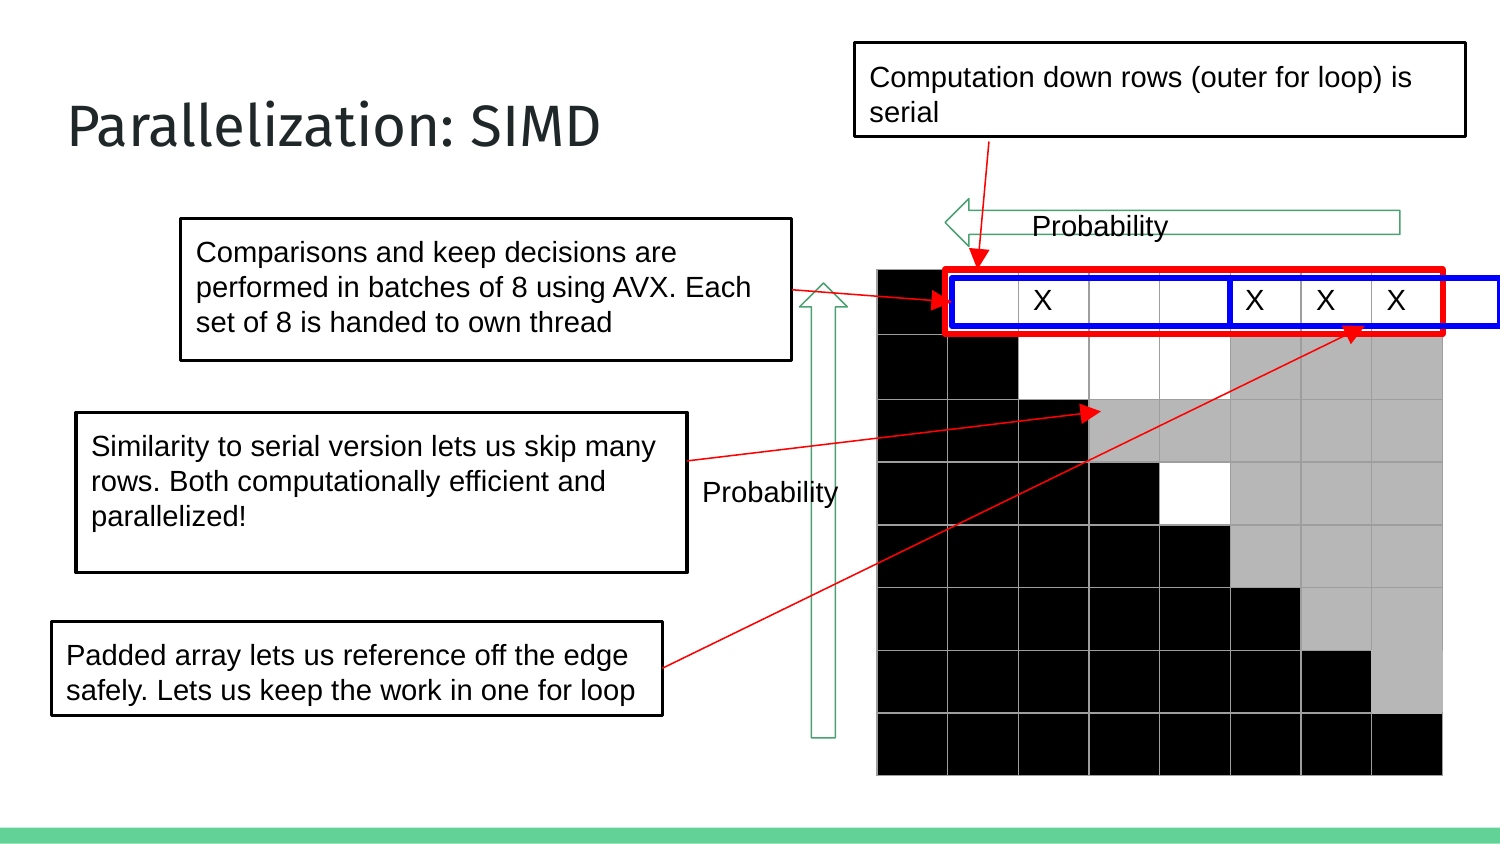

Computation down rows (outer for loop) is serial
# Parallelization: SIMD

Probability

Comparisons and keep decisions are performed in batches of 8 using AVX. Each set of 8 is handed to own thread
|  |  | X |  |  | X | X | X |
| --- | --- | --- | --- | --- | --- | --- | --- |
|  |  |  |  |  |  |  |  |
|  |  |  |  |  |  |  |  |
|  |  |  |  |  |  |  |  |
|  |  |  |  |  |  |  |  |
|  |  |  |  |  |  |  |  |
|  |  |  |  |  |  |  |  |
|  |  |  |  |  |  |  |  |

Similarity to serial version lets us skip many rows. Both computationally efficient and parallelized!

Probability

Padded array lets us reference off the edge safely. Lets us keep the work in one for loop